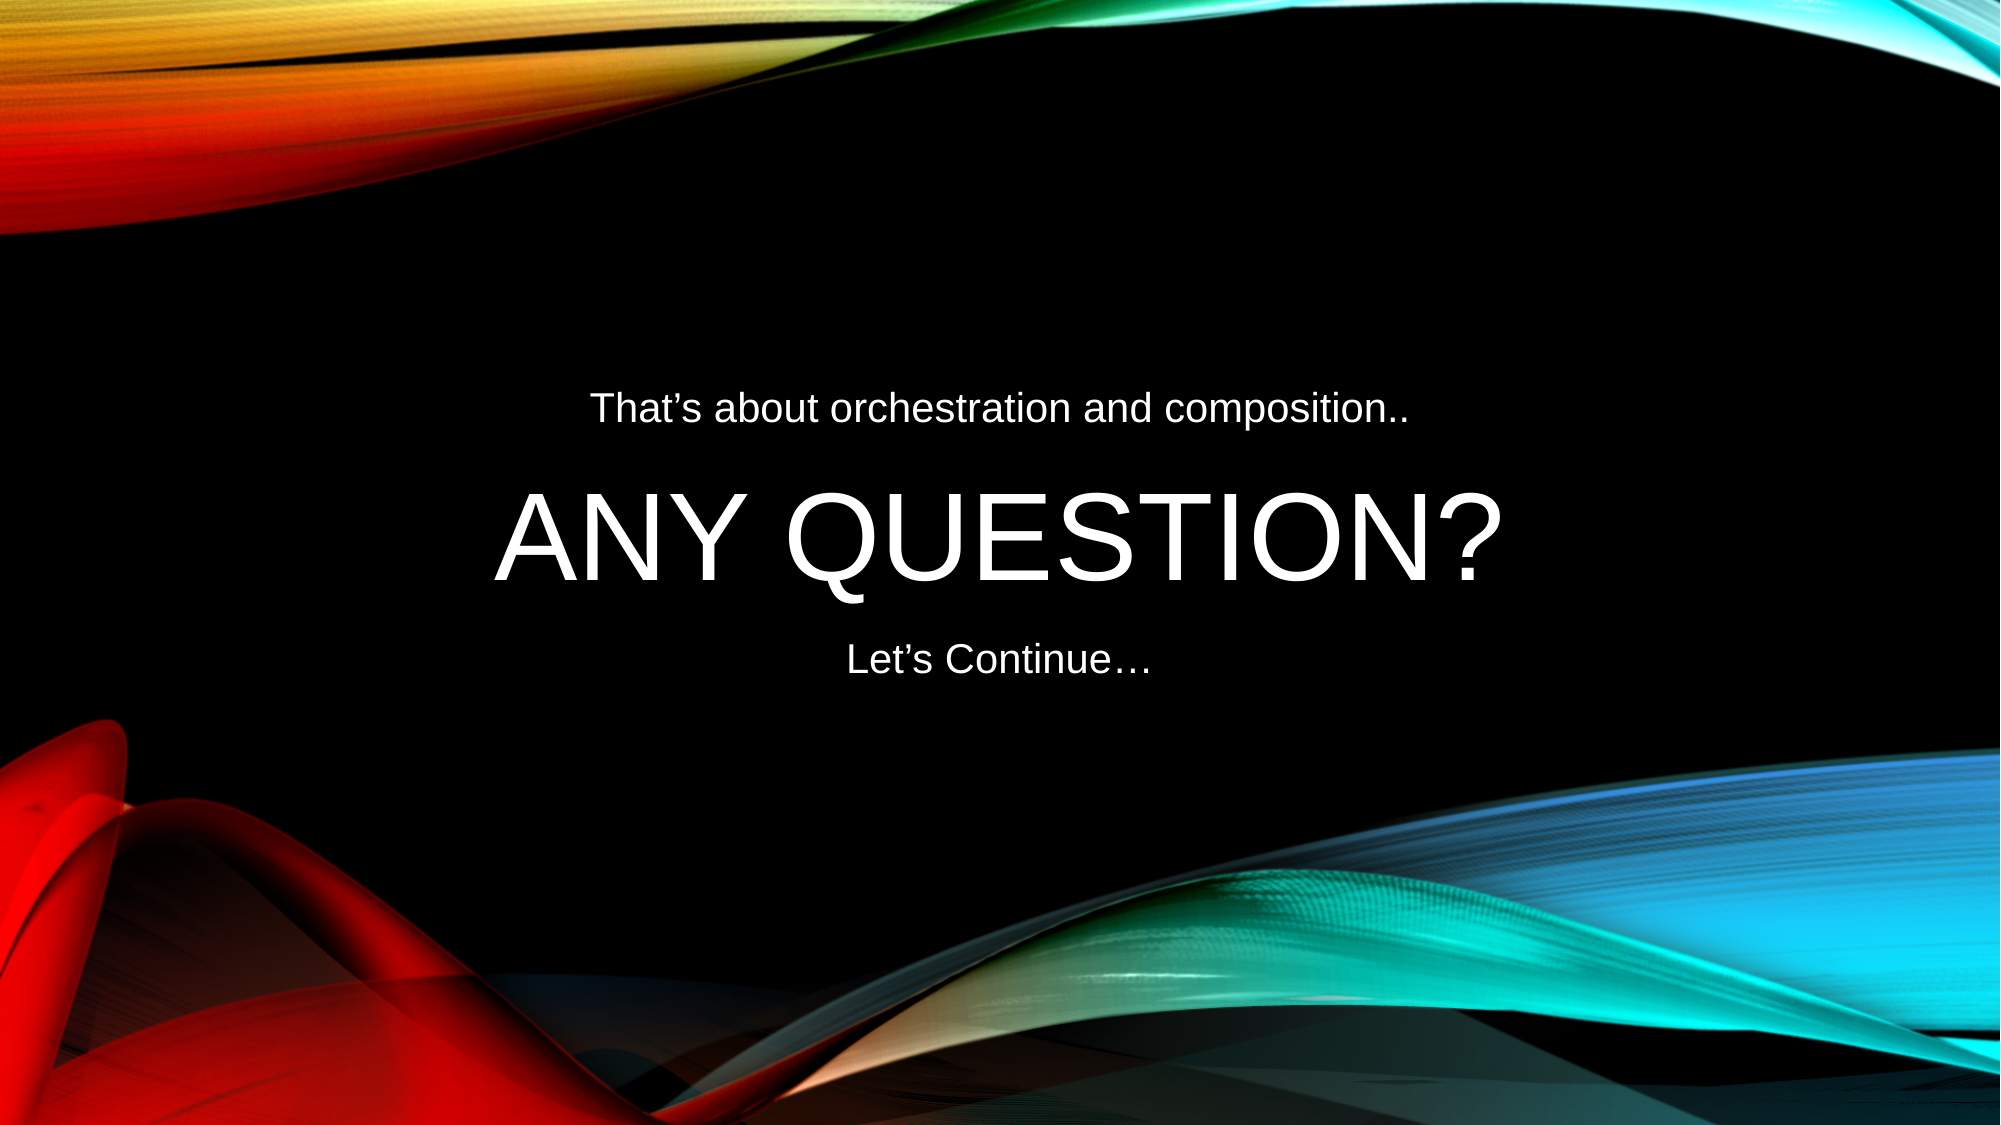

That’s about orchestration and composition..
# ANY Question?
Let’s Continue…